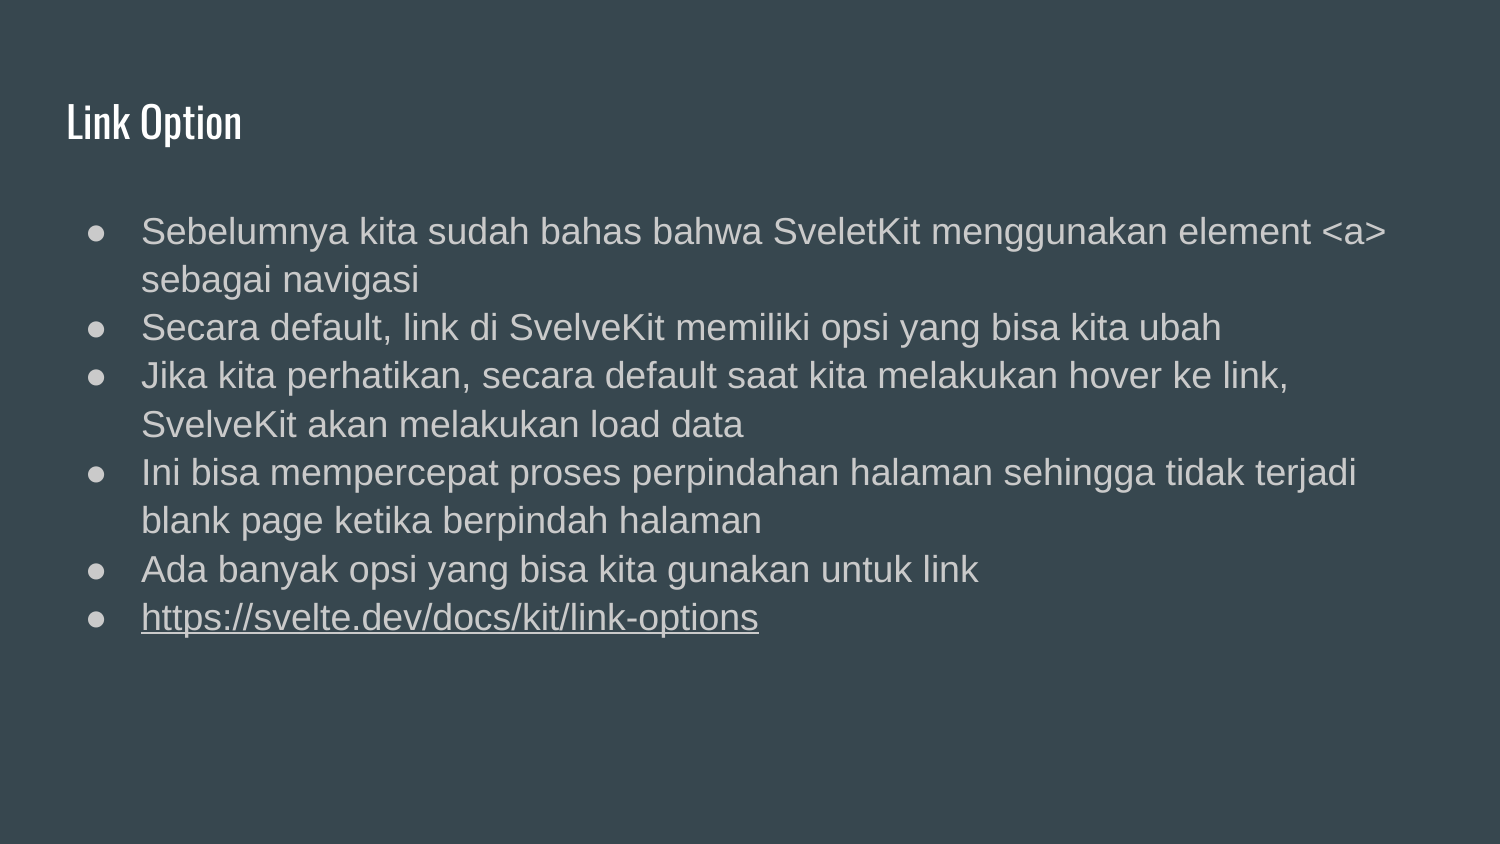

# Link Option
Sebelumnya kita sudah bahas bahwa SveletKit menggunakan element <a> sebagai navigasi
Secara default, link di SvelveKit memiliki opsi yang bisa kita ubah
Jika kita perhatikan, secara default saat kita melakukan hover ke link, SvelveKit akan melakukan load data
Ini bisa mempercepat proses perpindahan halaman sehingga tidak terjadi blank page ketika berpindah halaman
Ada banyak opsi yang bisa kita gunakan untuk link
https://svelte.dev/docs/kit/link-options